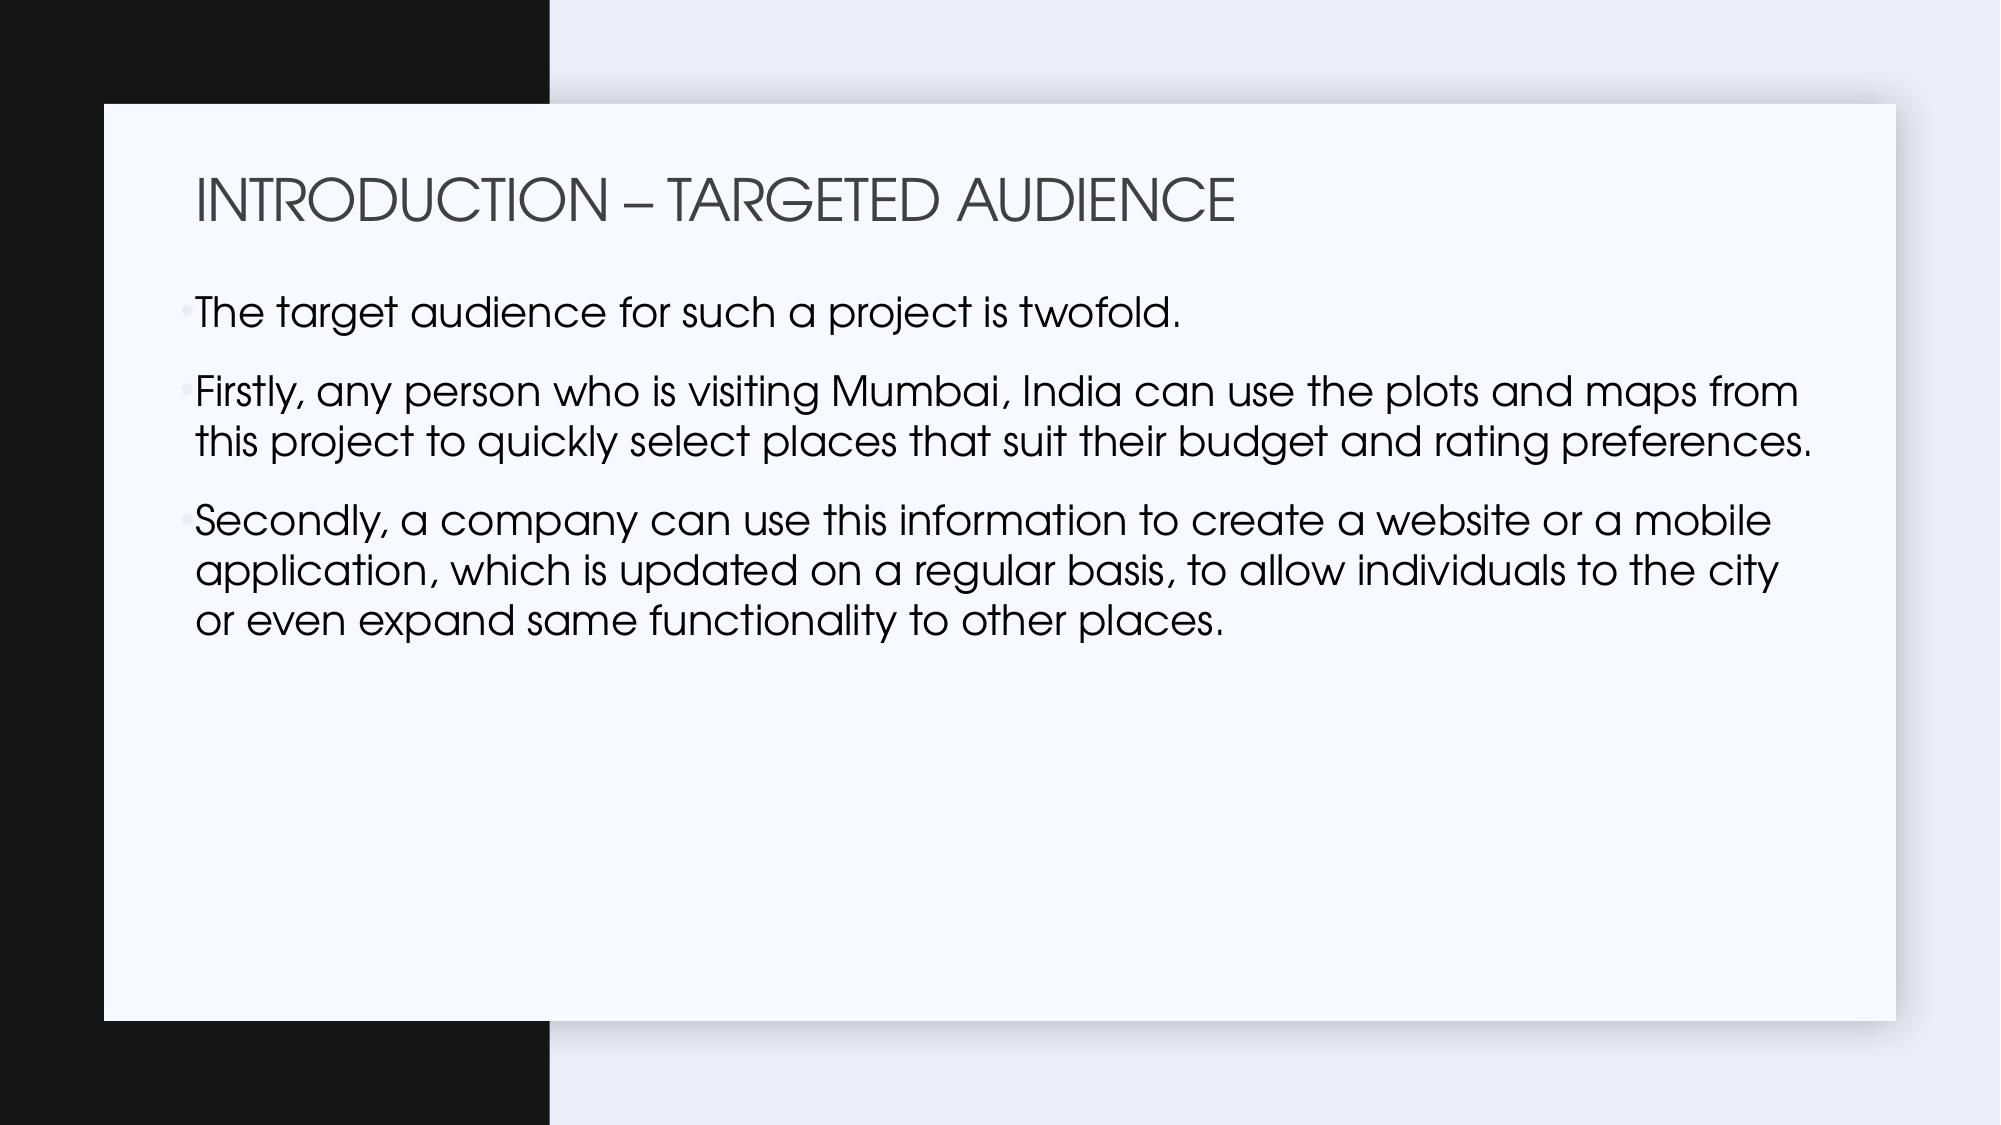

# Introduction – Targeted Audience
The target audience for such a project is twofold.
Firstly, any person who is visiting Mumbai, India can use the plots and maps from this project to quickly select places that suit their budget and rating preferences.
Secondly, a company can use this information to create a website or a mobile application, which is updated on a regular basis, to allow individuals to the city or even expand same functionality to other places.